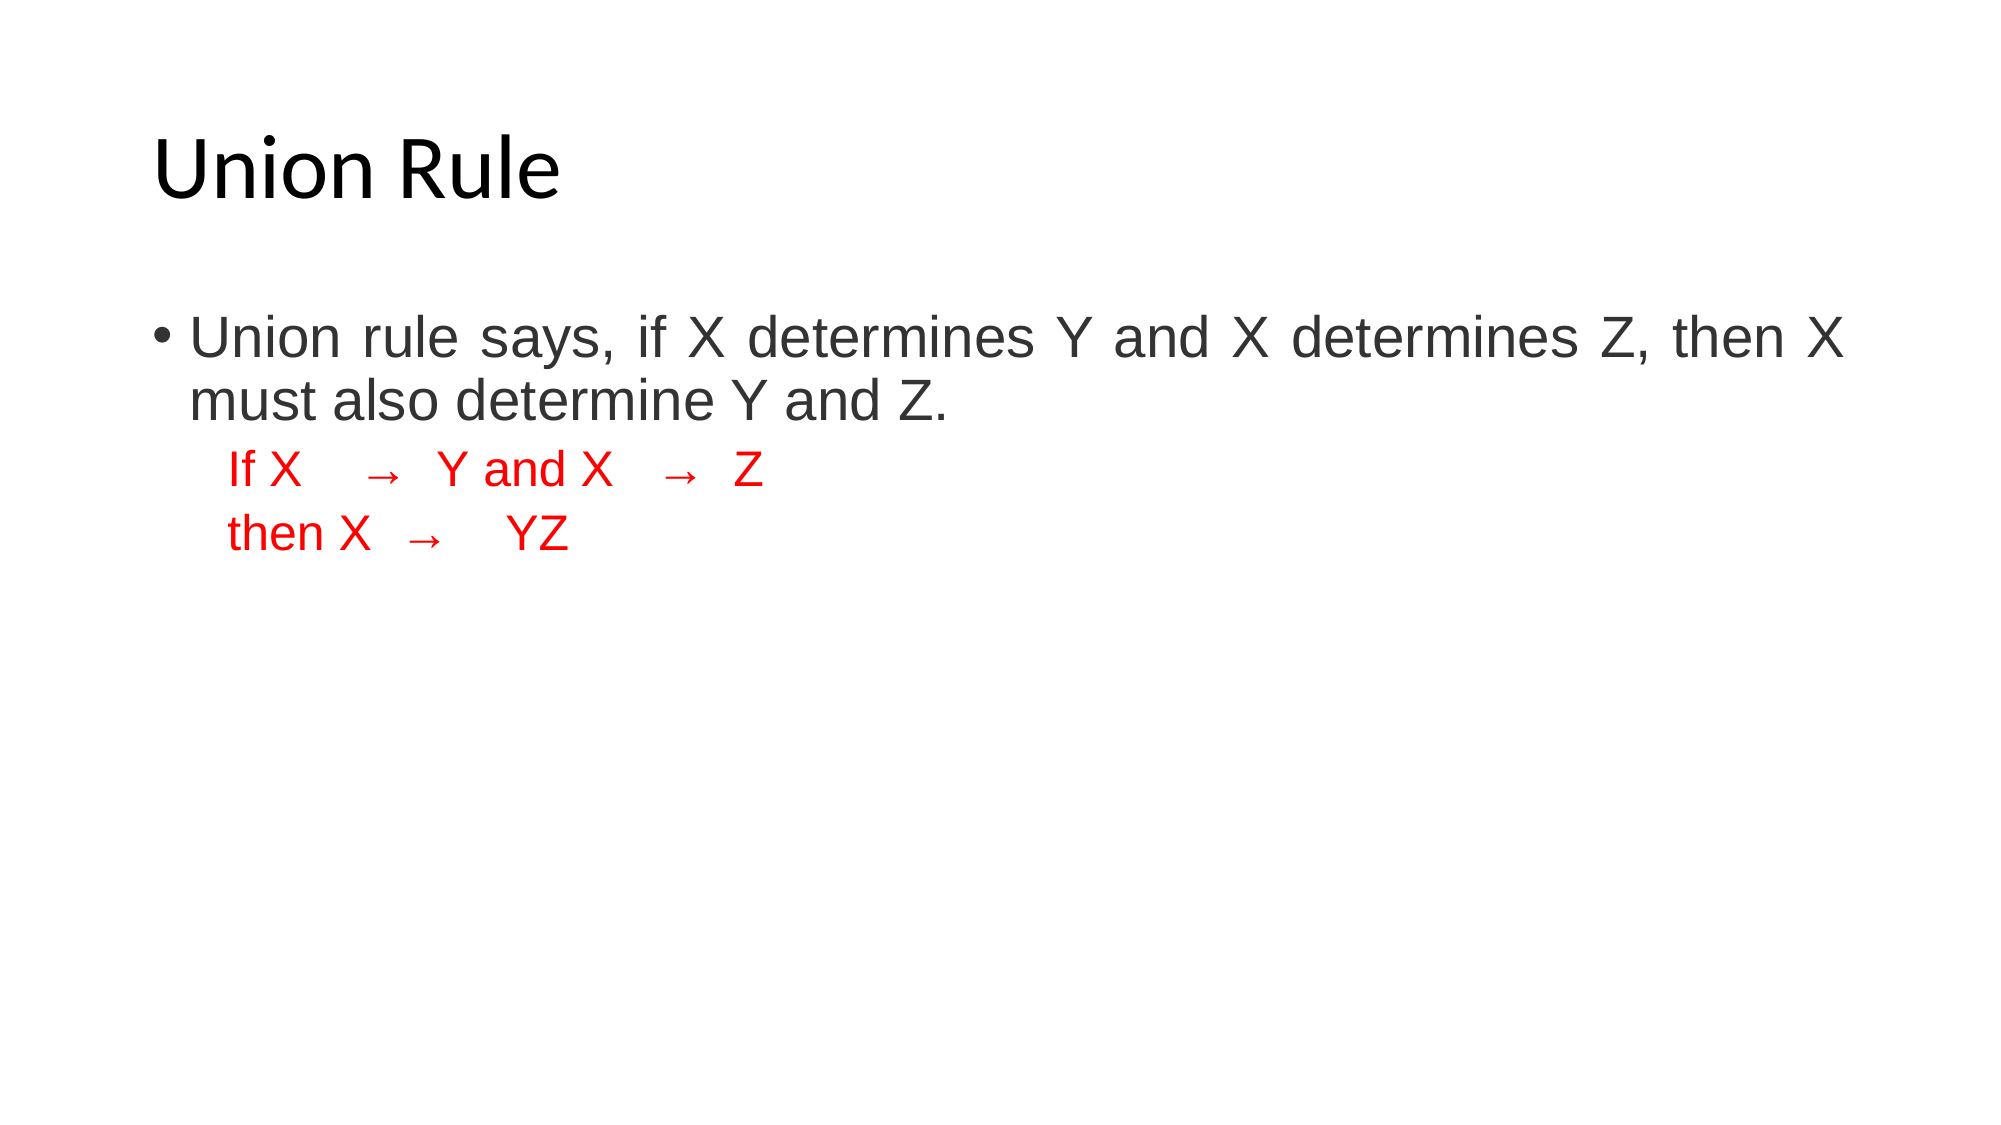

# Union Rule
Union rule says, if X determines Y and X determines Z, then X must also determine Y and Z.
If X    →  Y and X   →  Z
then X  →    YZ